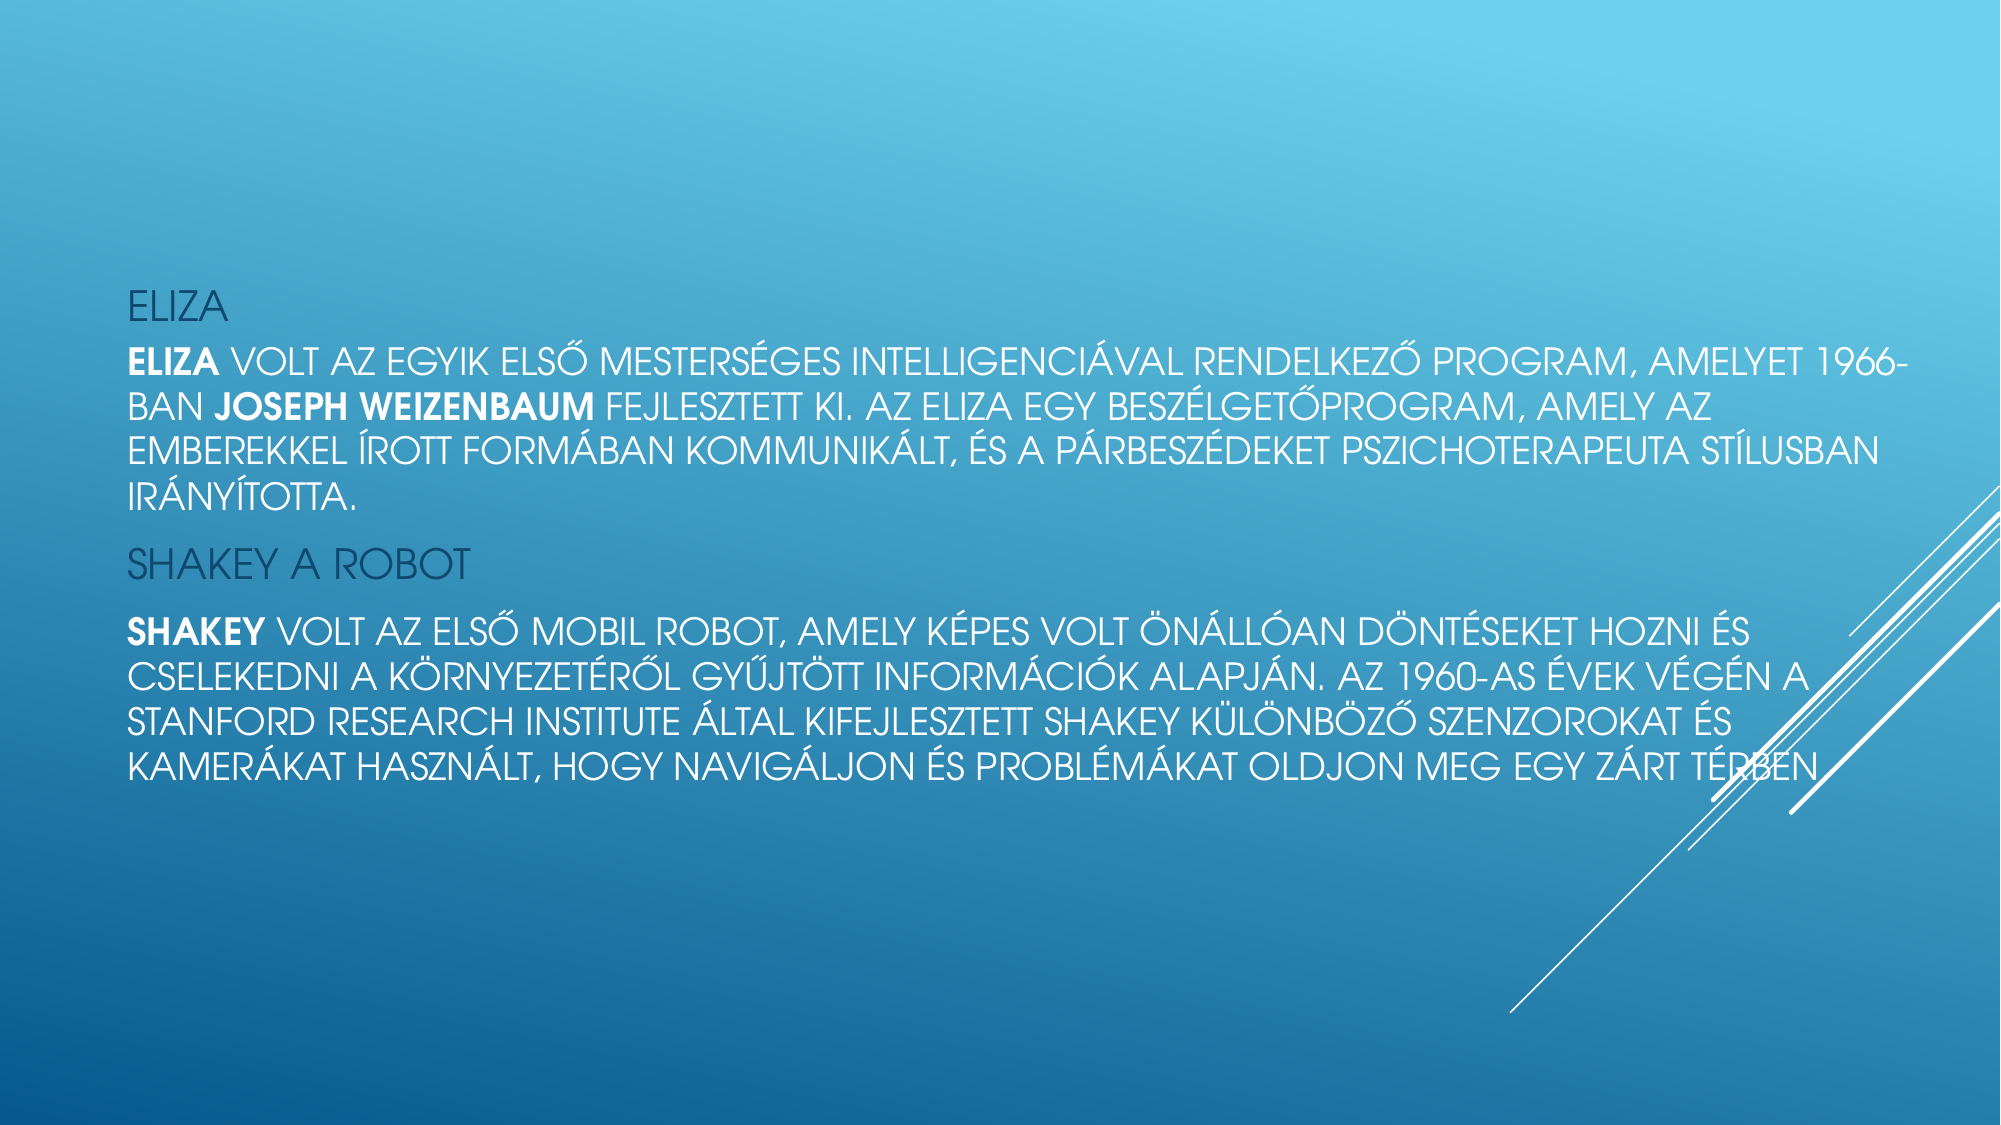

# ELIZA volt az egyik első mesterséges intelligenciával rendelkező program, amelyet 1966-ban Joseph Weizenbaum fejlesztett ki. Az ELIZA egy beszélgetőprogram, amely az emberekkel írott formában kommunikált, és a párbeszédeket pszichoterapeuta stílusban irányította. Shakey volt az első mobil robot, amely képes volt önállóan döntéseket hozni és cselekedni a környezetéről gyűjtött információk alapján. Az 1960-as évek végén a Stanford Research Institute által kifejlesztett Shakey különböző szenzorokat és kamerákat használt, hogy navigáljon és problémákat oldjon meg egy zárt térben,
ELIZA
SHAKEY A ROBOT